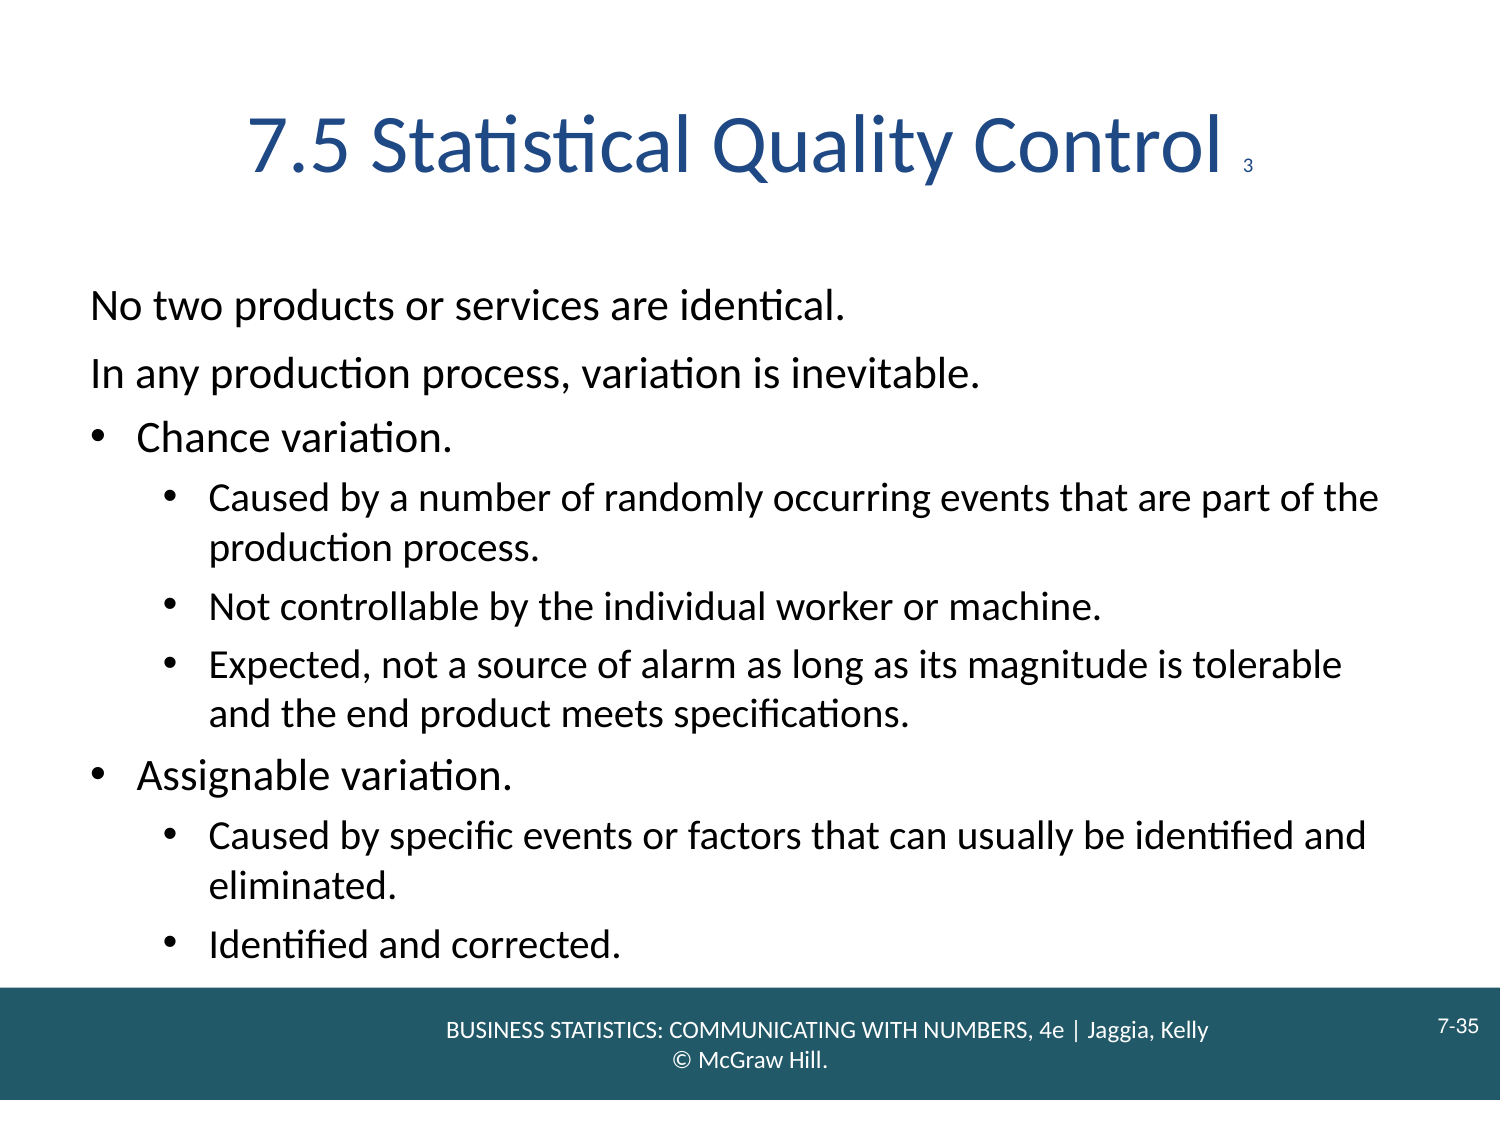

# 7.5 Statistical Quality Control 3
No two products or services are identical.
In any production process, variation is inevitable.
Chance variation.
Caused by a number of randomly occurring events that are part of the production process.
Not controllable by the individual worker or machine.
Expected, not a source of alarm as long as its magnitude is tolerable and the end product meets specifications.
Assignable variation.
Caused by specific events or factors that can usually be identified and eliminated.
Identified and corrected.